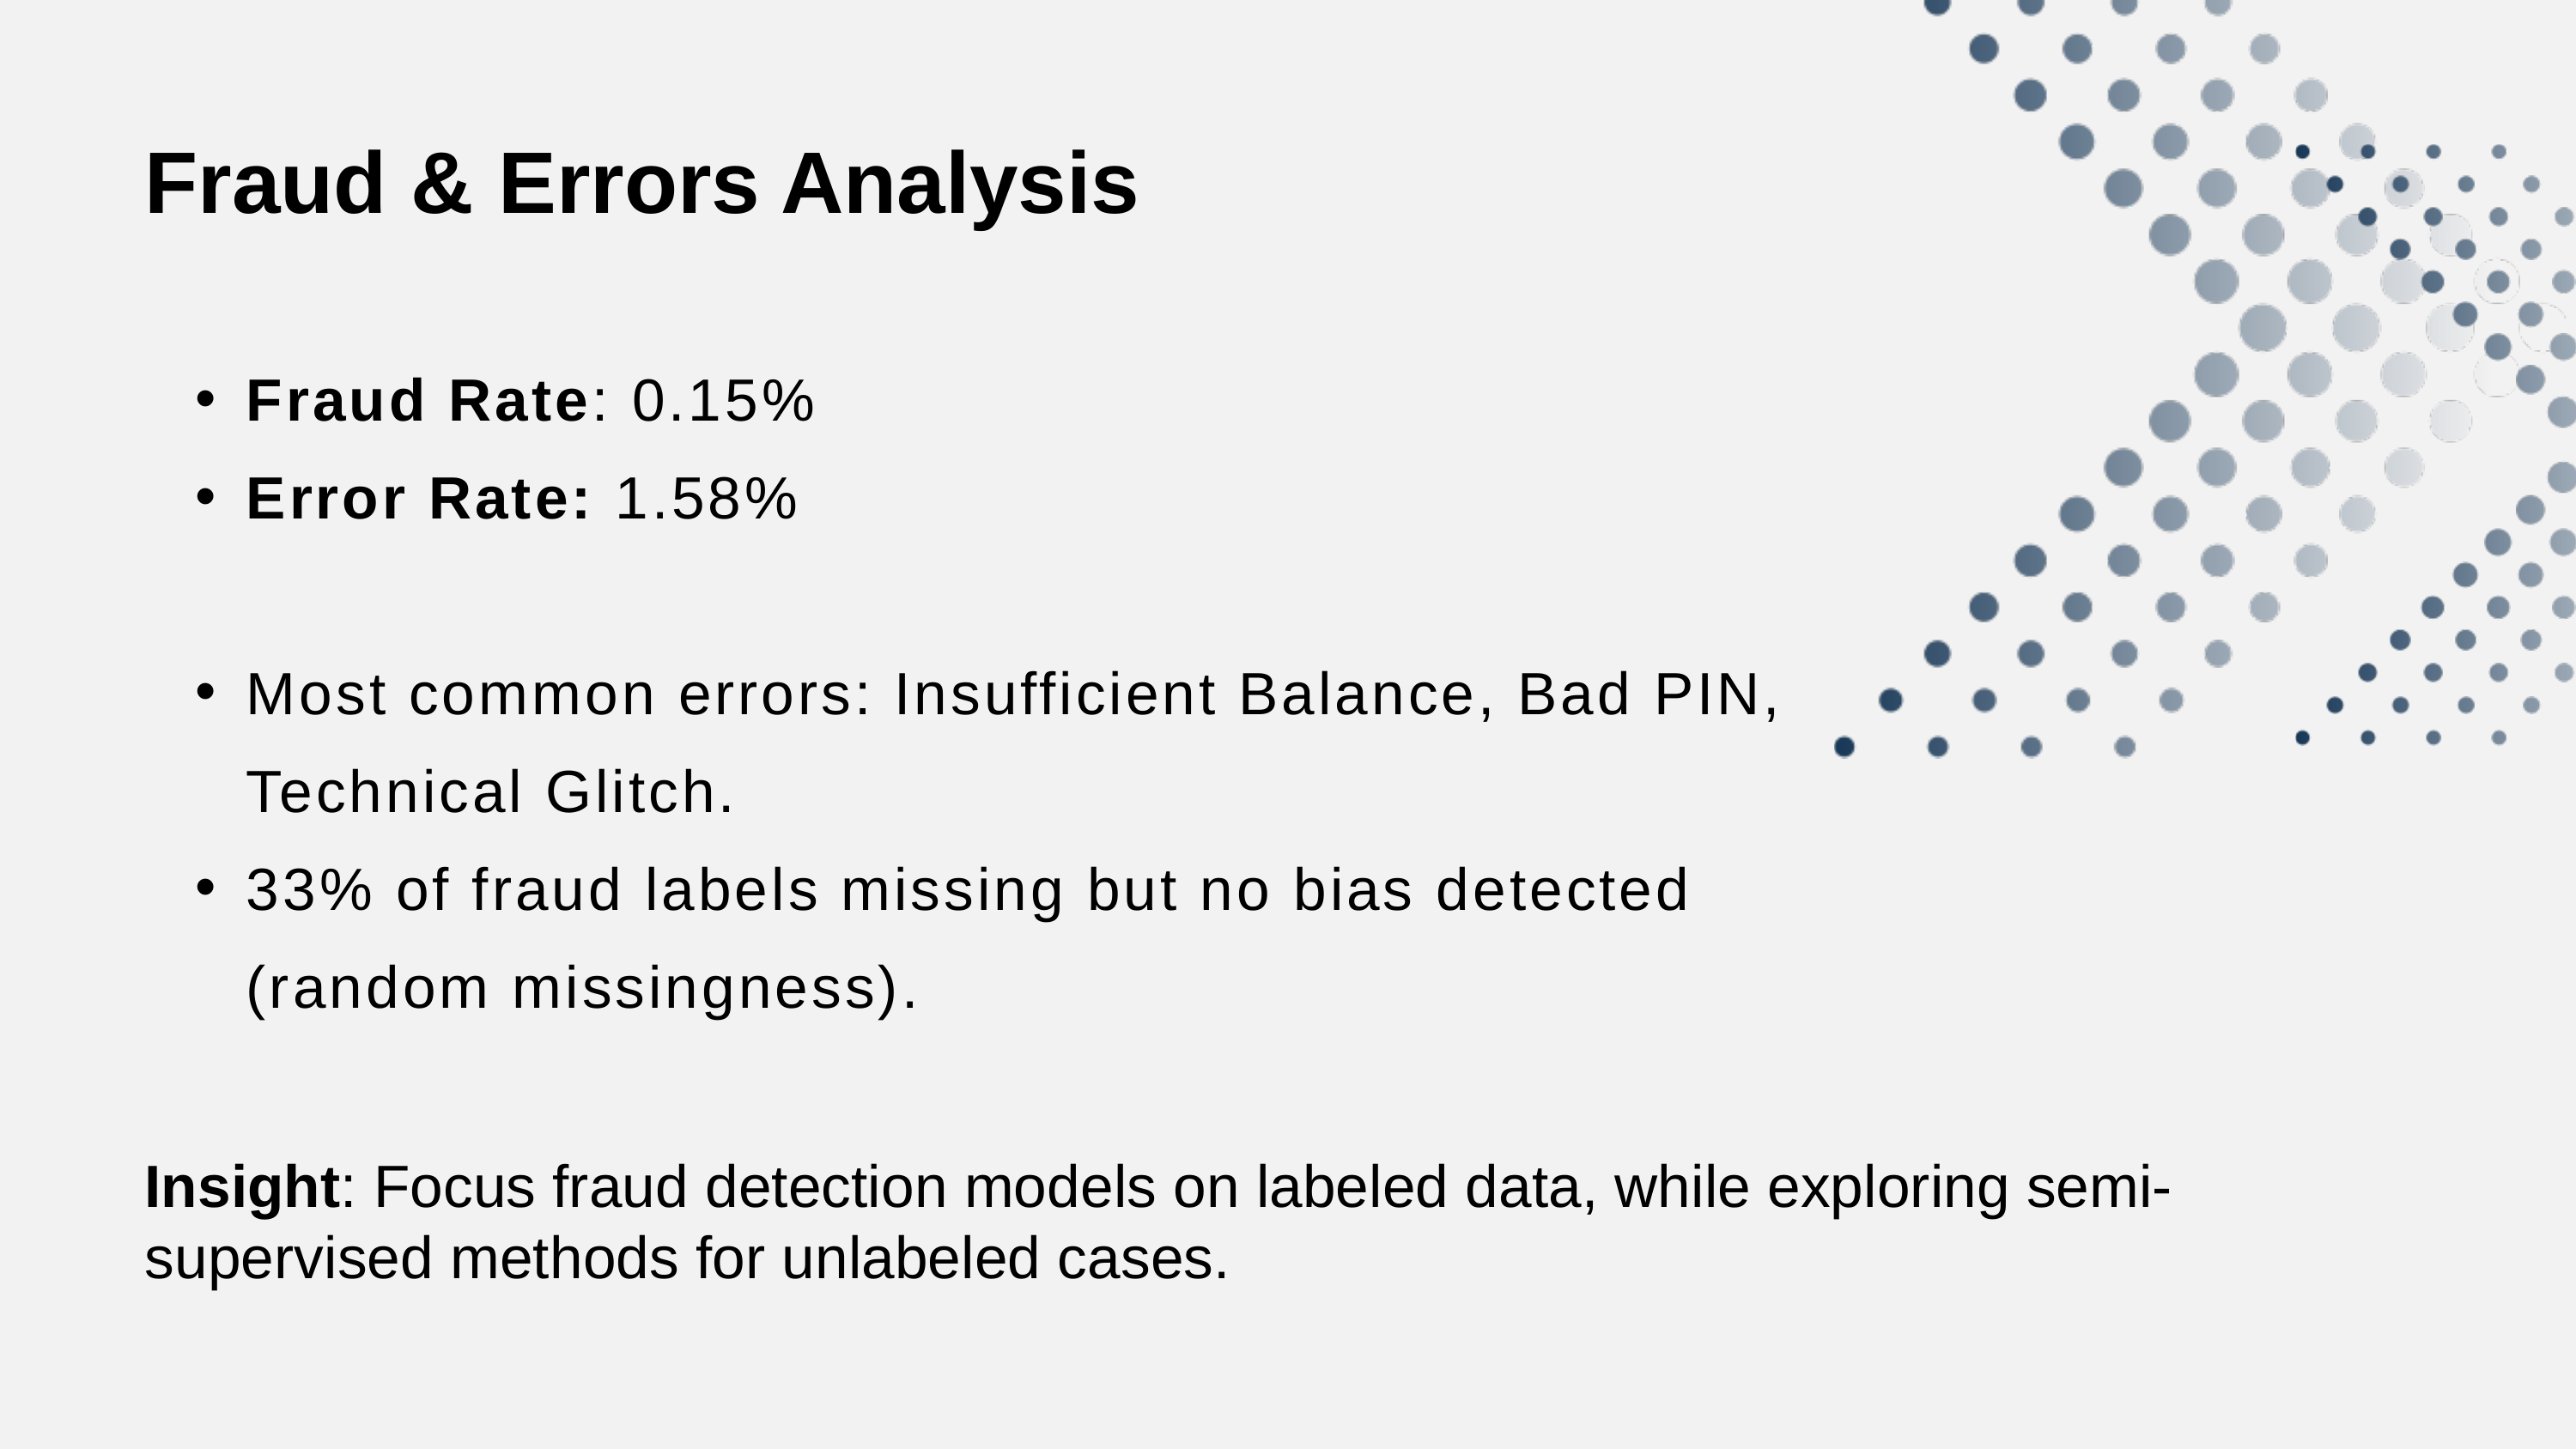

Fraud & Errors Analysis

Fraud Rate: 0.15%
Error Rate: 1.58%

Most common errors: Insufficient Balance, Bad PIN, Technical Glitch.
33% of fraud labels missing but no bias detected (random missingness).
Insight: Focus fraud detection models on labeled data, while exploring semi-supervised methods for unlabeled cases.